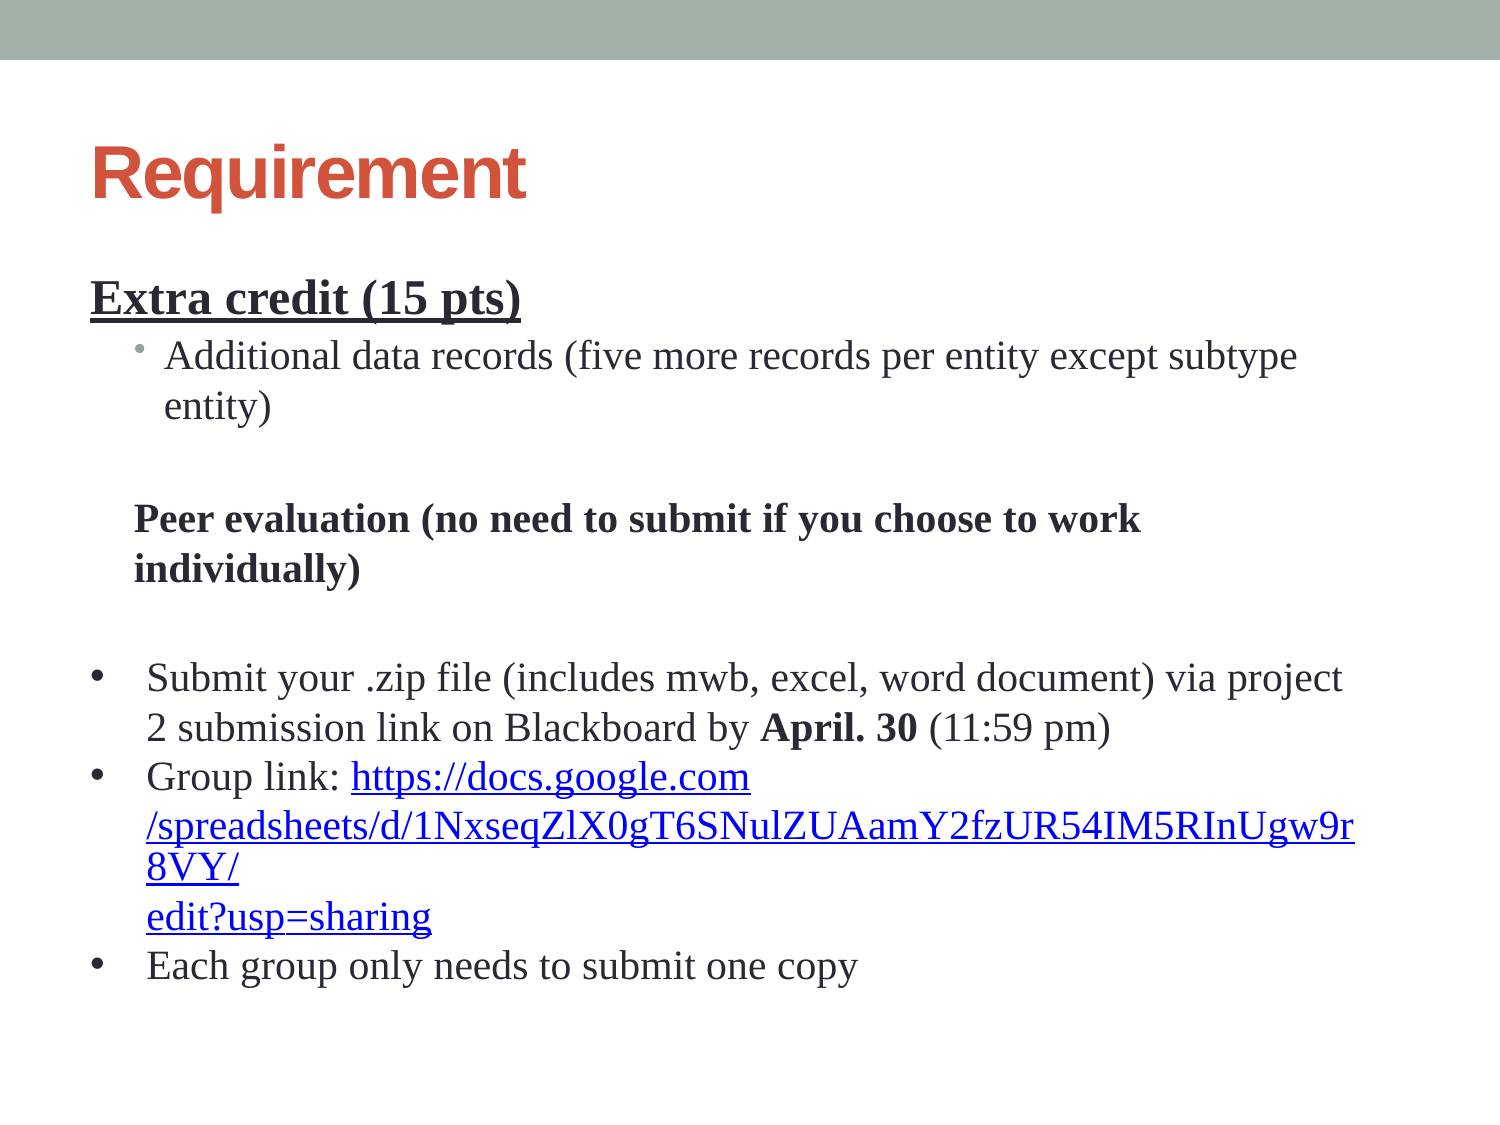

# Requirement
Extra credit (15 pts)
Additional data records (five more records per entity except subtype entity)

Peer evaluation (no need to submit if you choose to work individually)

Submit your .zip file (includes mwb, excel, word document) via project 2 submission link on Blackboard by April. 30 (11:59 pm)
Group link: https://docs.google.com/spreadsheets/d/1NxseqZlX0gT6SNulZUAamY2fzUR54IM5RInUgw9r8VY/edit?usp=sharing
Each group only needs to submit one copy